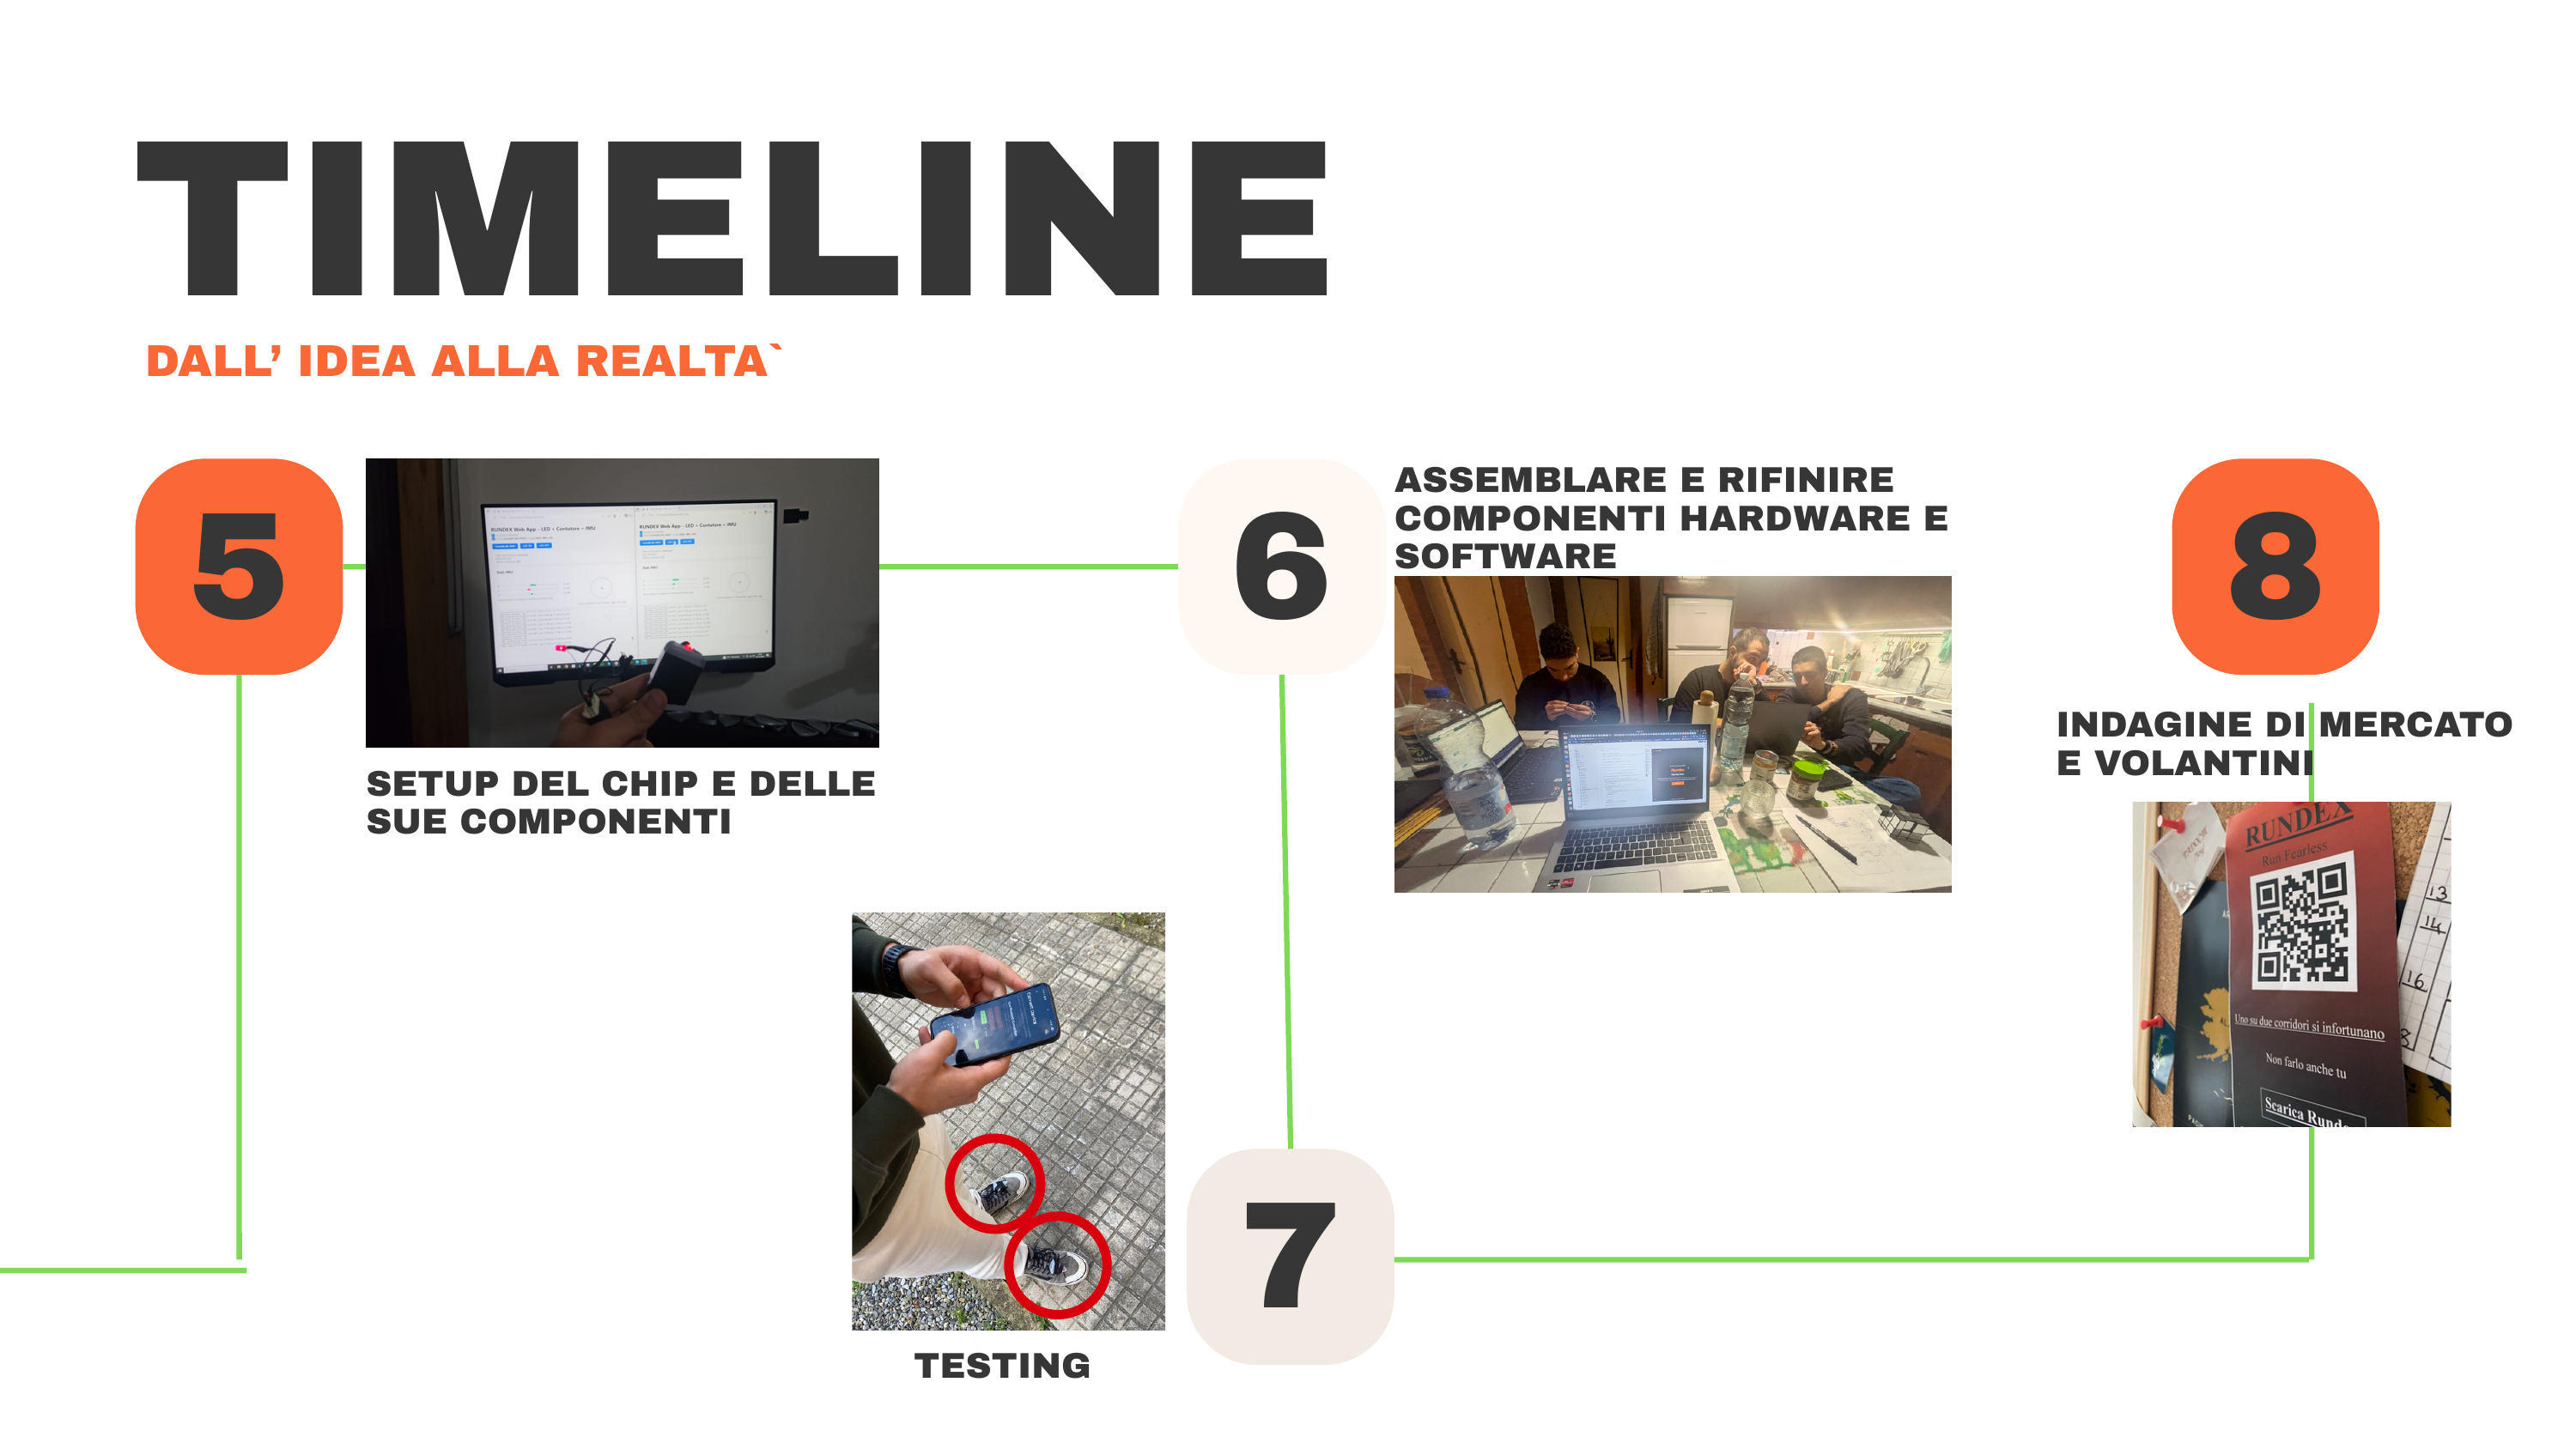

TIMELINE
DALL’ IDEA ALLA REALTA`

5

6

8
ASSEMBLARE E RIFINIRE COMPONENTI HARDWARE E SOFTWARE

INDAGINE DI MERCATO E VOLANTINI
SETUP DEL CHIP E DELLE SUE COMPONENTI

7

TESTING